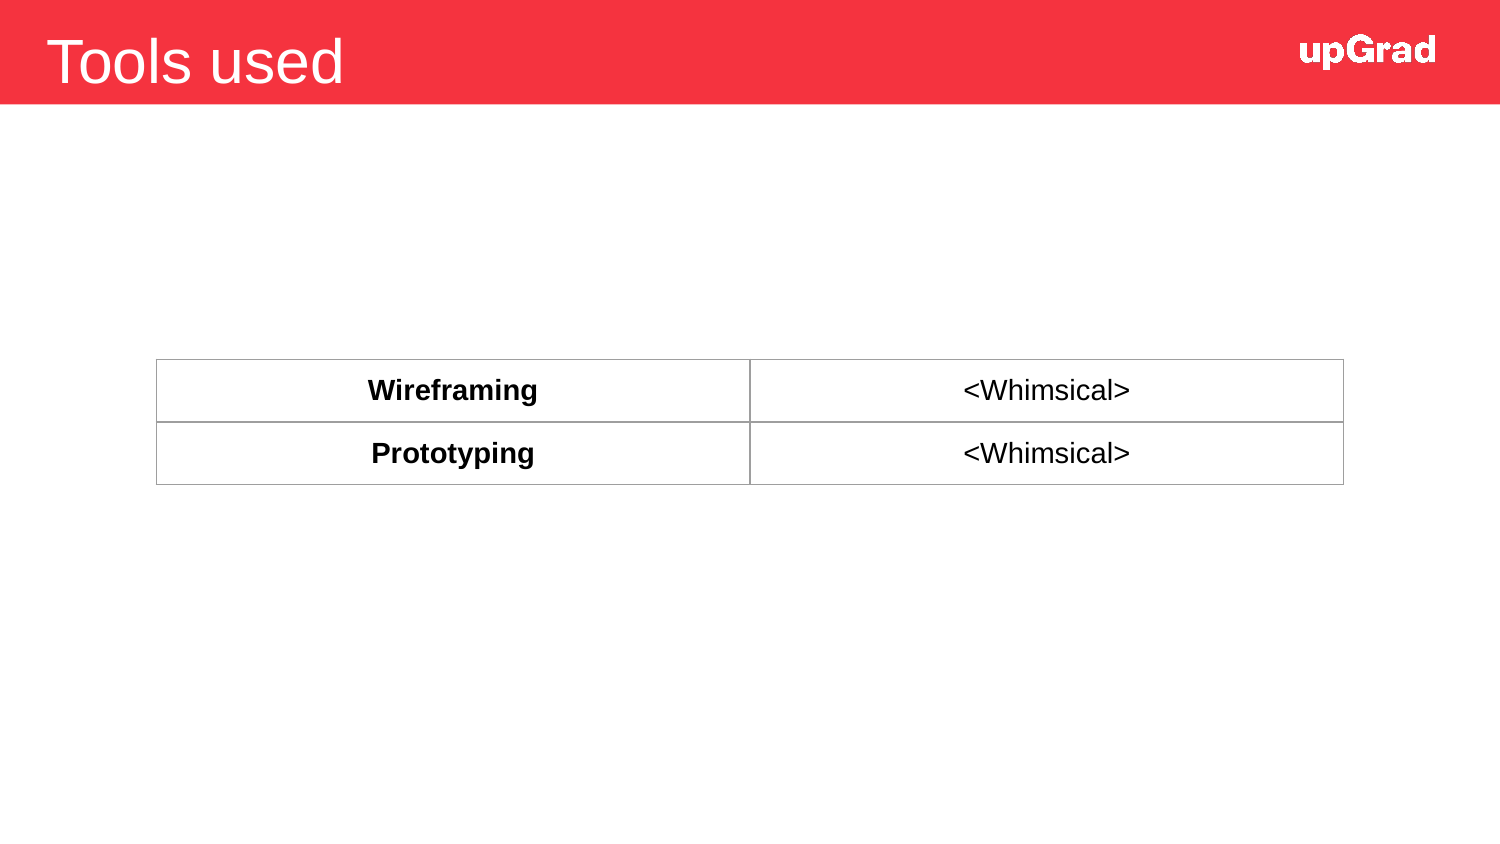

Tools used
| Wireframing | <Whimsical> |
| --- | --- |
| Prototyping | <Whimsical> |